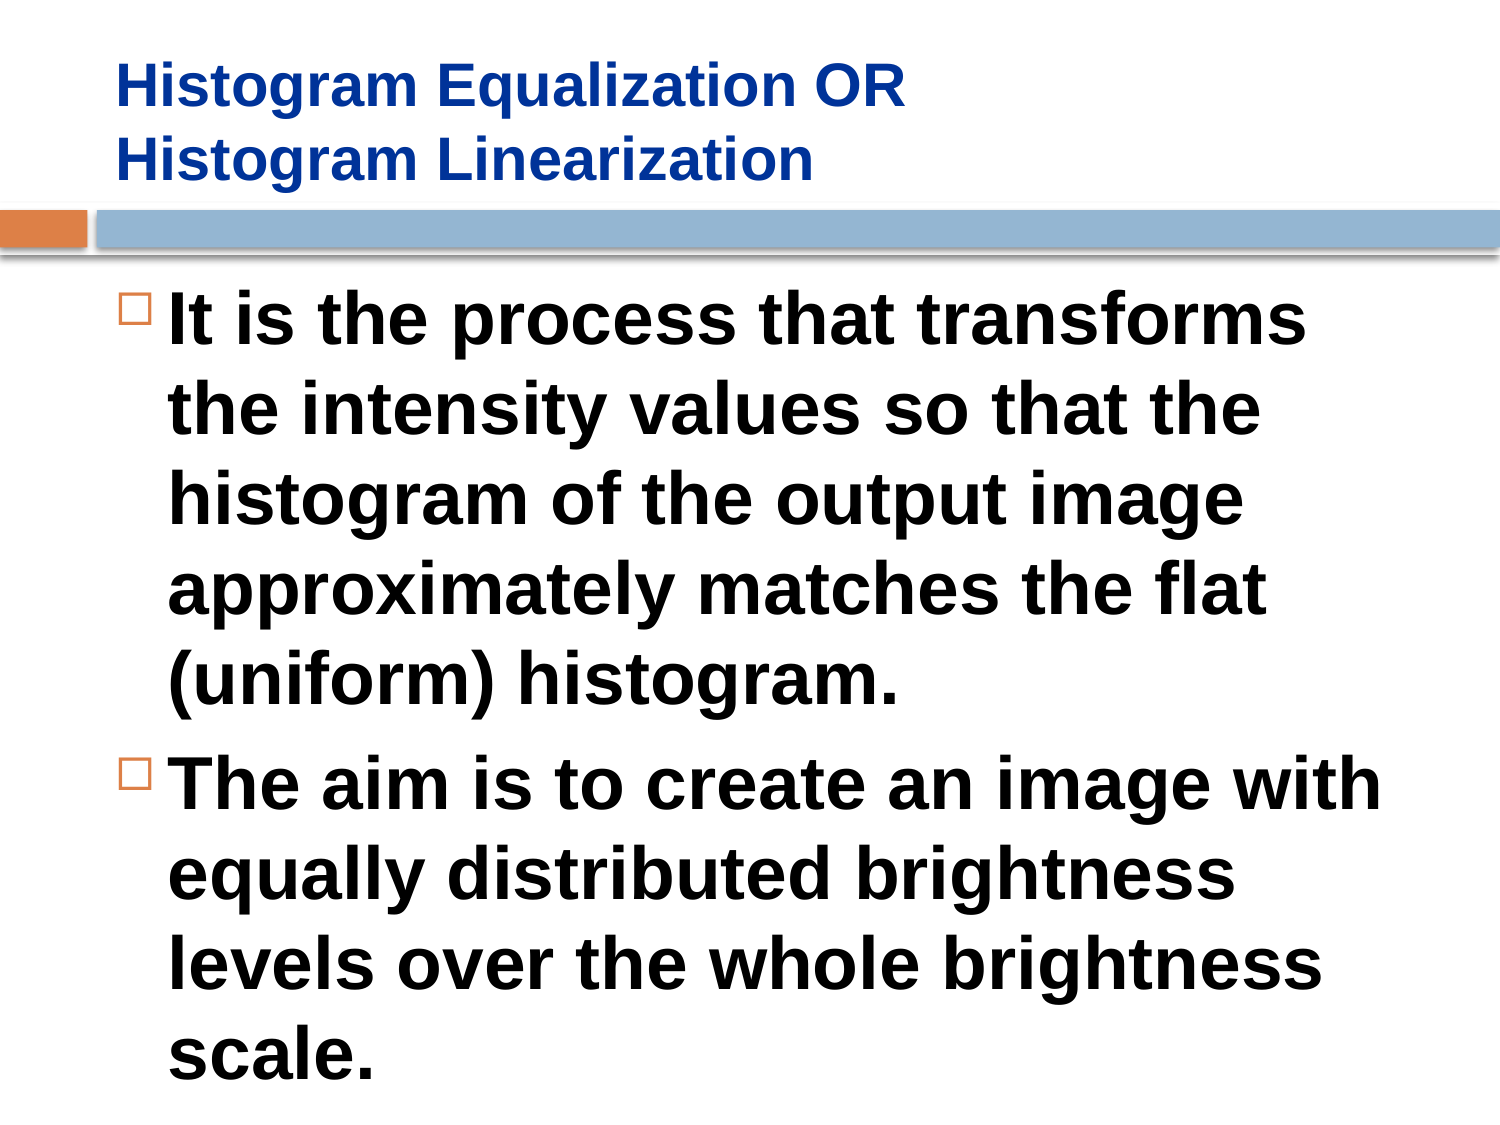

# Histogram Equalization OR Histogram Linearization
It is the process that transforms the intensity values so that the histogram of the output image approximately matches the flat (uniform) histogram.
The aim is to create an image with equally distributed brightness levels over the whole brightness scale.